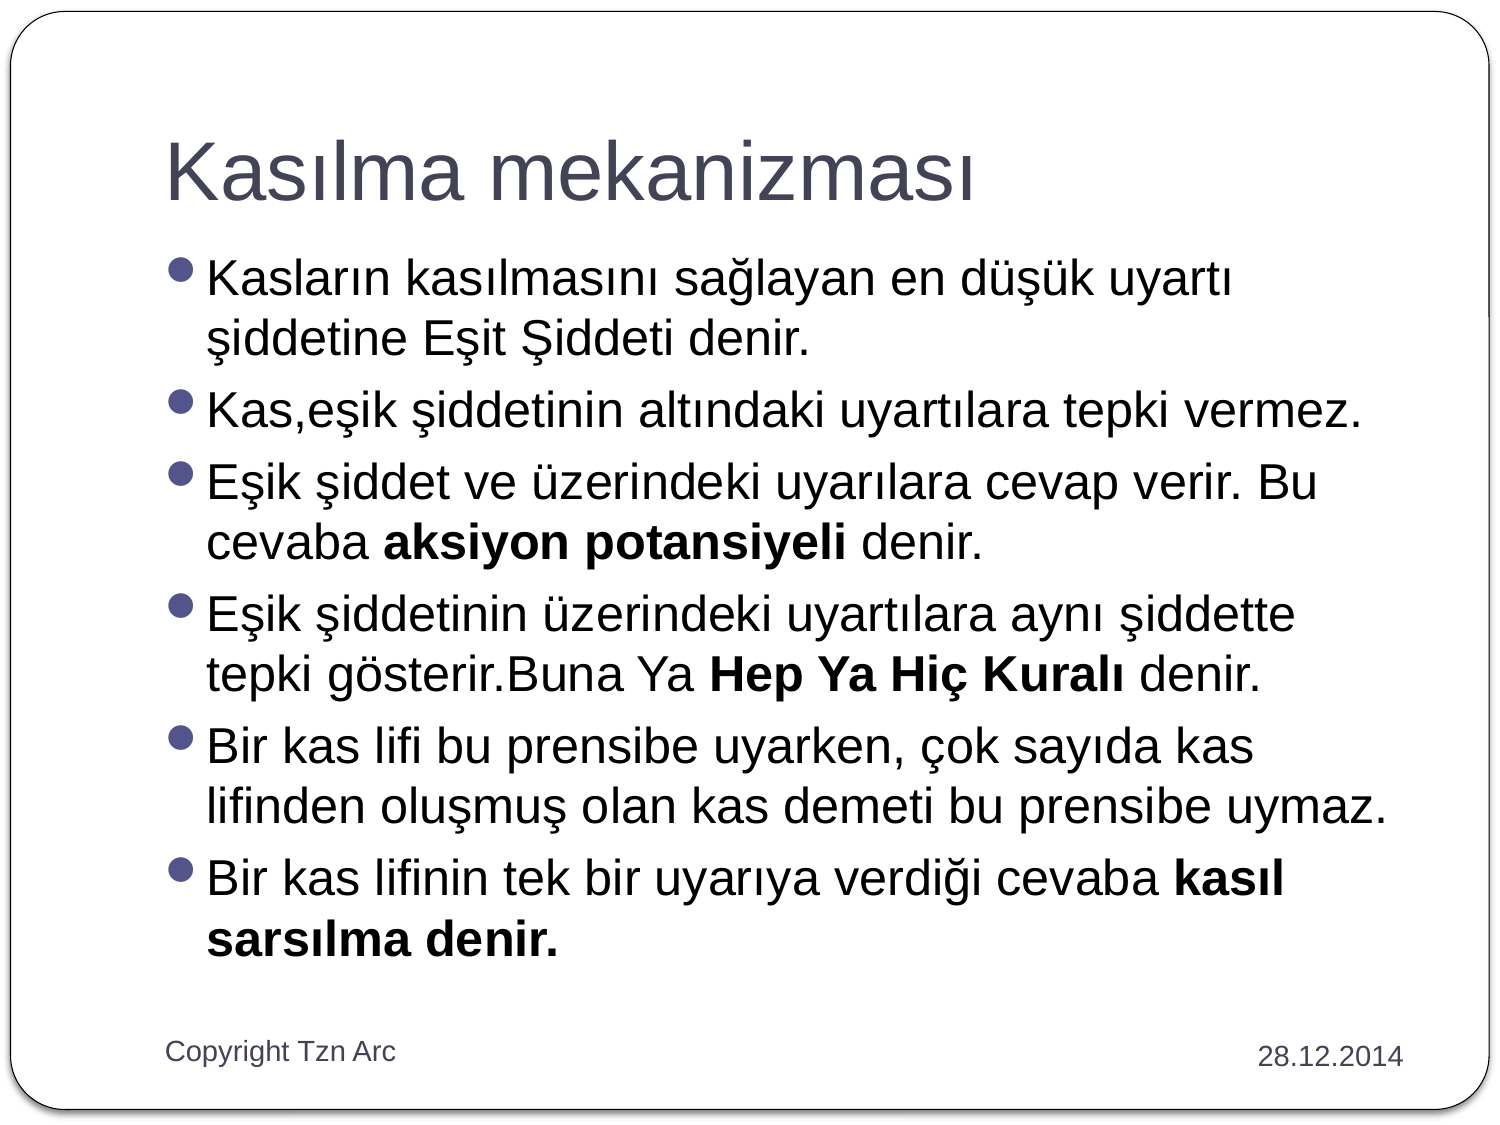

# Kasılma mekanizması
Kasların kasılmasını sağlayan en düşük uyartı şiddetine Eşit Şiddeti denir.
Kas,eşik şiddetinin altındaki uyartılara tepki vermez.
Eşik şiddet ve üzerindeki uyarılara cevap verir. Bu cevaba aksiyon potansiyeli denir.
Eşik şiddetinin üzerindeki uyartılara aynı şiddette tepki gösterir.Buna Ya Hep Ya Hiç Kuralı denir.
Bir kas lifi bu prensibe uyarken, çok sayıda kas lifinden oluşmuş olan kas demeti bu prensibe uymaz.
Bir kas lifinin tek bir uyarıya verdiği cevaba kasıl sarsılma denir.
Copyright Tzn Arc
28.12.2014